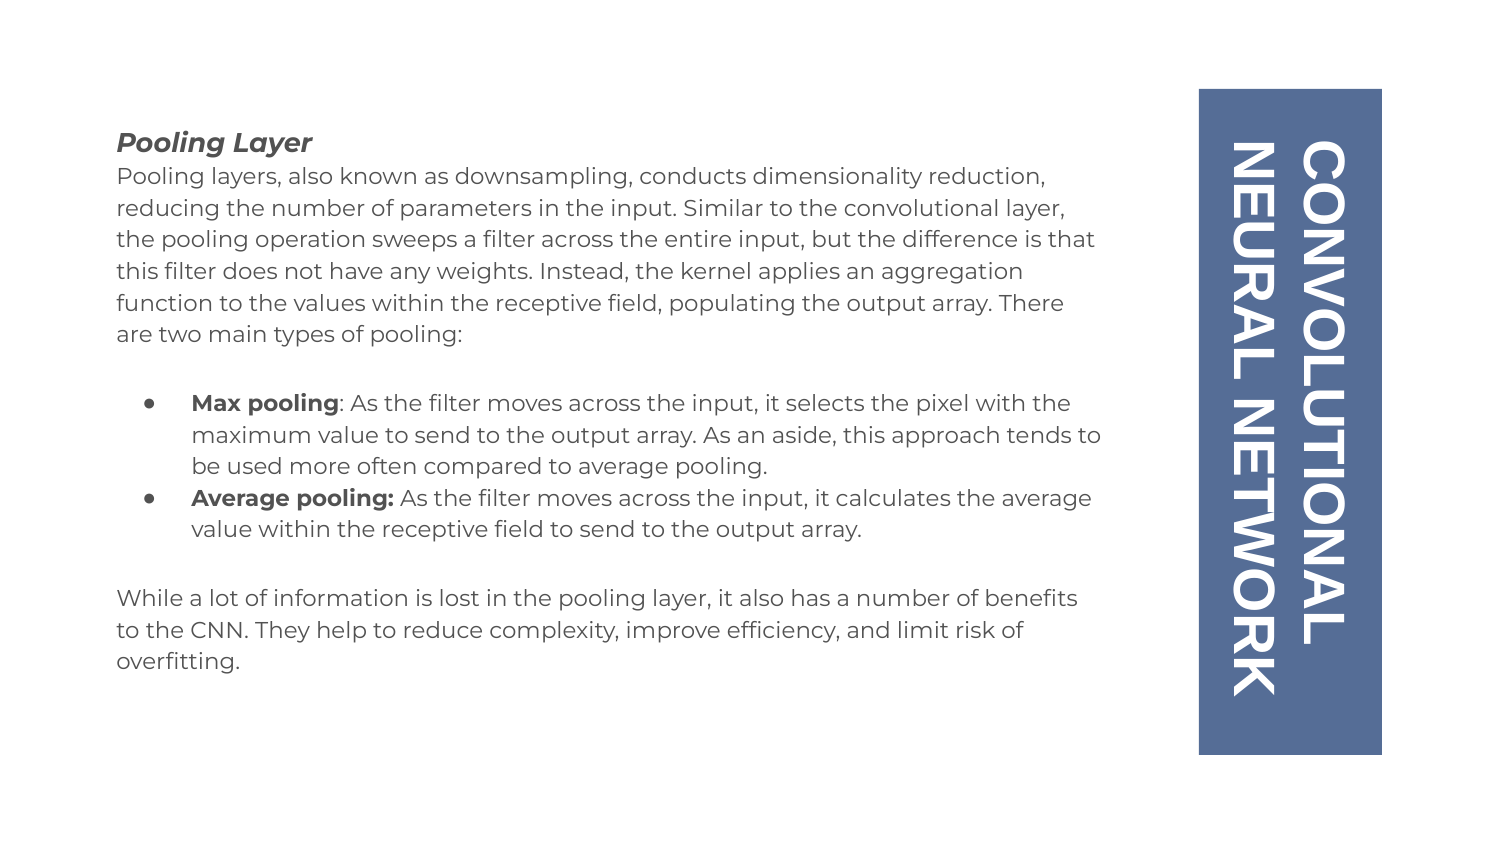

Pooling Layer
Pooling layers, also known as downsampling, conducts dimensionality reduction, reducing the number of parameters in the input. Similar to the convolutional layer, the pooling operation sweeps a filter across the entire input, but the difference is that this filter does not have any weights. Instead, the kernel applies an aggregation function to the values within the receptive field, populating the output array. There are two main types of pooling:
Max pooling: As the filter moves across the input, it selects the pixel with the maximum value to send to the output array. As an aside, this approach tends to be used more often compared to average pooling.
Average pooling: As the filter moves across the input, it calculates the average value within the receptive field to send to the output array.
While a lot of information is lost in the pooling layer, it also has a number of benefits to the CNN. They help to reduce complexity, improve efficiency, and limit risk of overfitting.

# CONVOLUTIONAL
NEURAL NETWORK